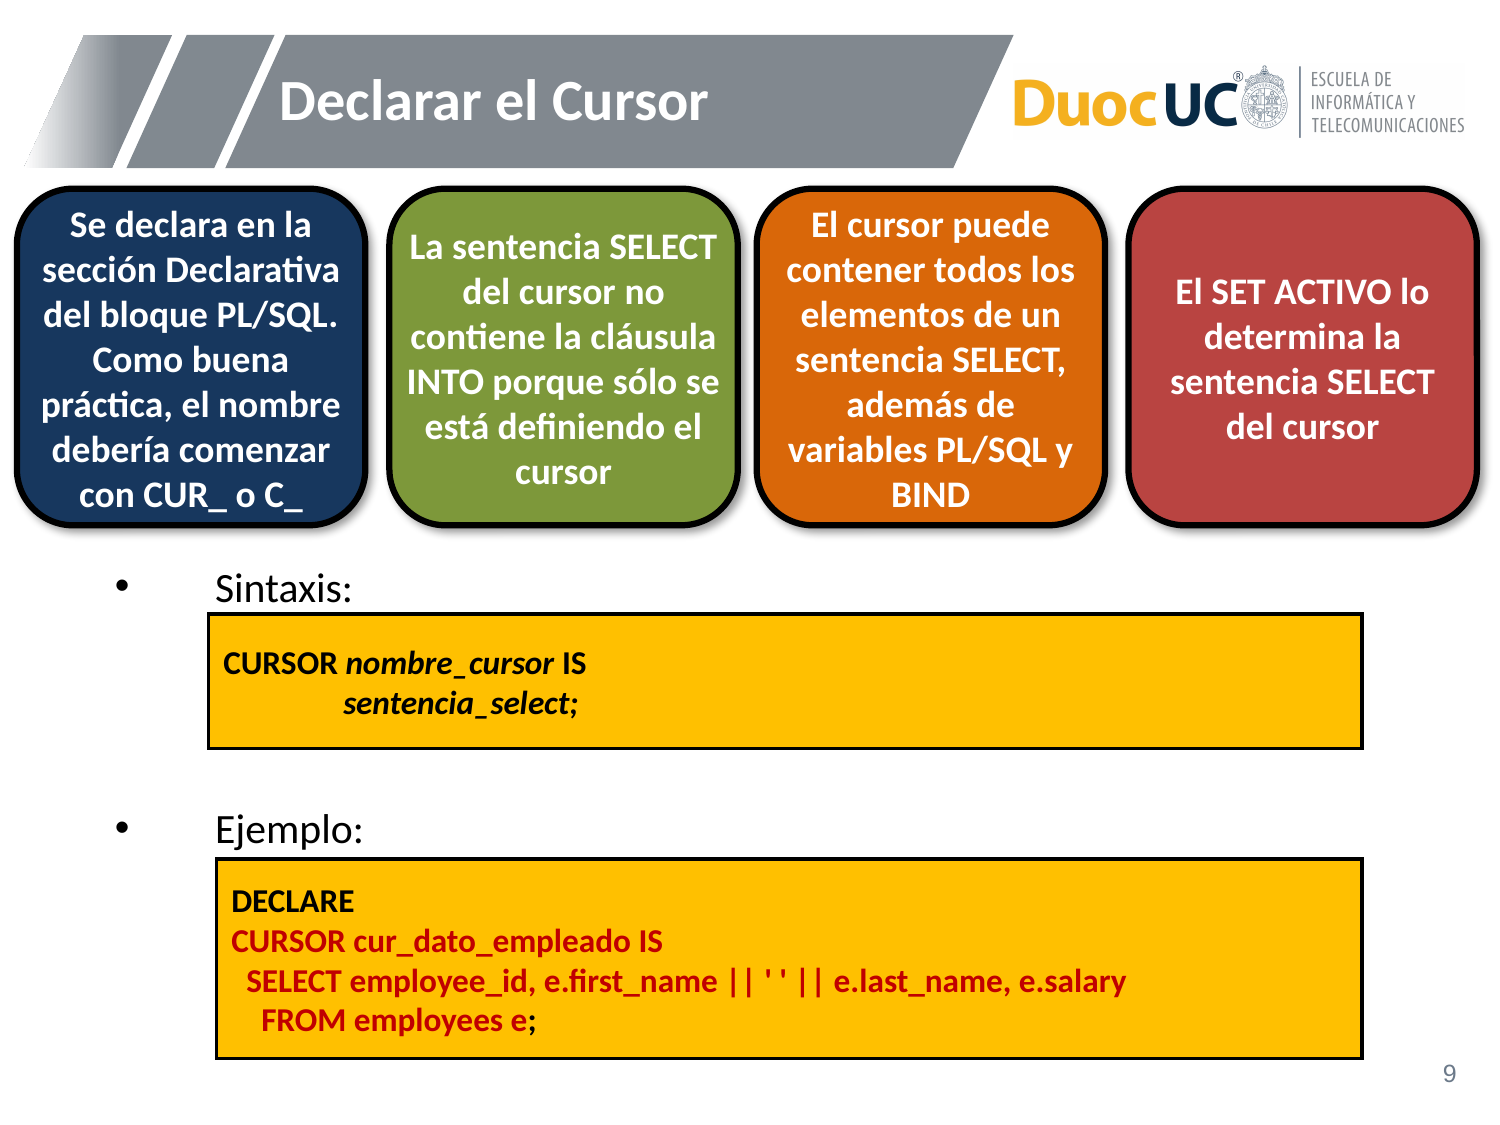

# Declarar el Cursor
Se declara en la sección Declarativa del bloque PL/SQL. Como buena práctica, el nombre debería comenzar con CUR_ o C_
La sentencia SELECT del cursor no contiene la cláusula INTO porque sólo se está definiendo el cursor
El cursor puede contener todos los elementos de un sentencia SELECT, además de variables PL/SQL y BIND
El SET ACTIVO lo determina la sentencia SELECT del cursor
Sintaxis:

Ejemplo:

CURSOR nombre_cursor IS
                sentencia_select;

DECLARE
CURSOR cur_dato_empleado IS
  SELECT employee_id, e.first_name || ' ' || e.last_name, e.salary
    FROM employees e;